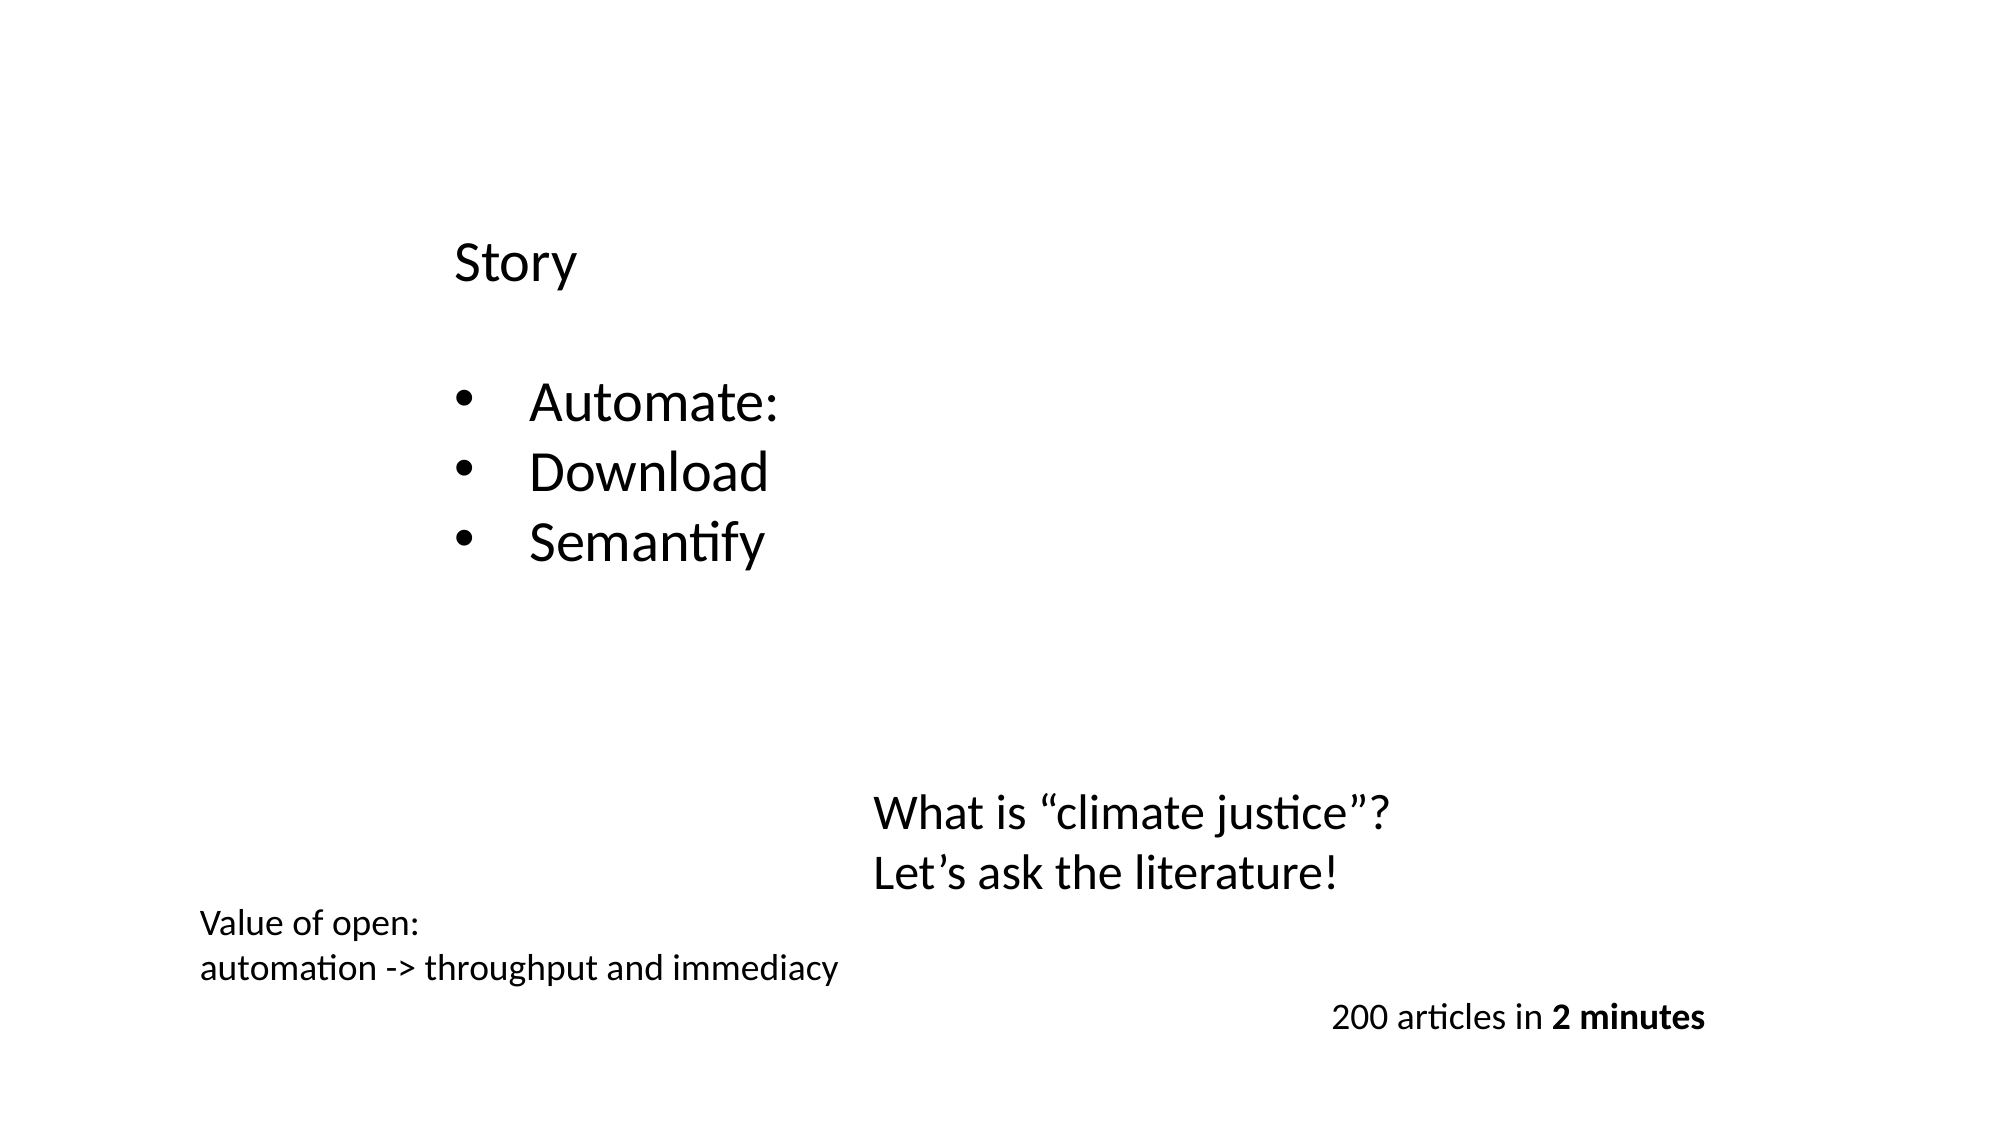

Story

Automate:
Download
Semantify

What is “climate justice”?
Let’s ask the literature!
Value of open:
automation -> throughput and immediacy
200 articles in 2 minutes